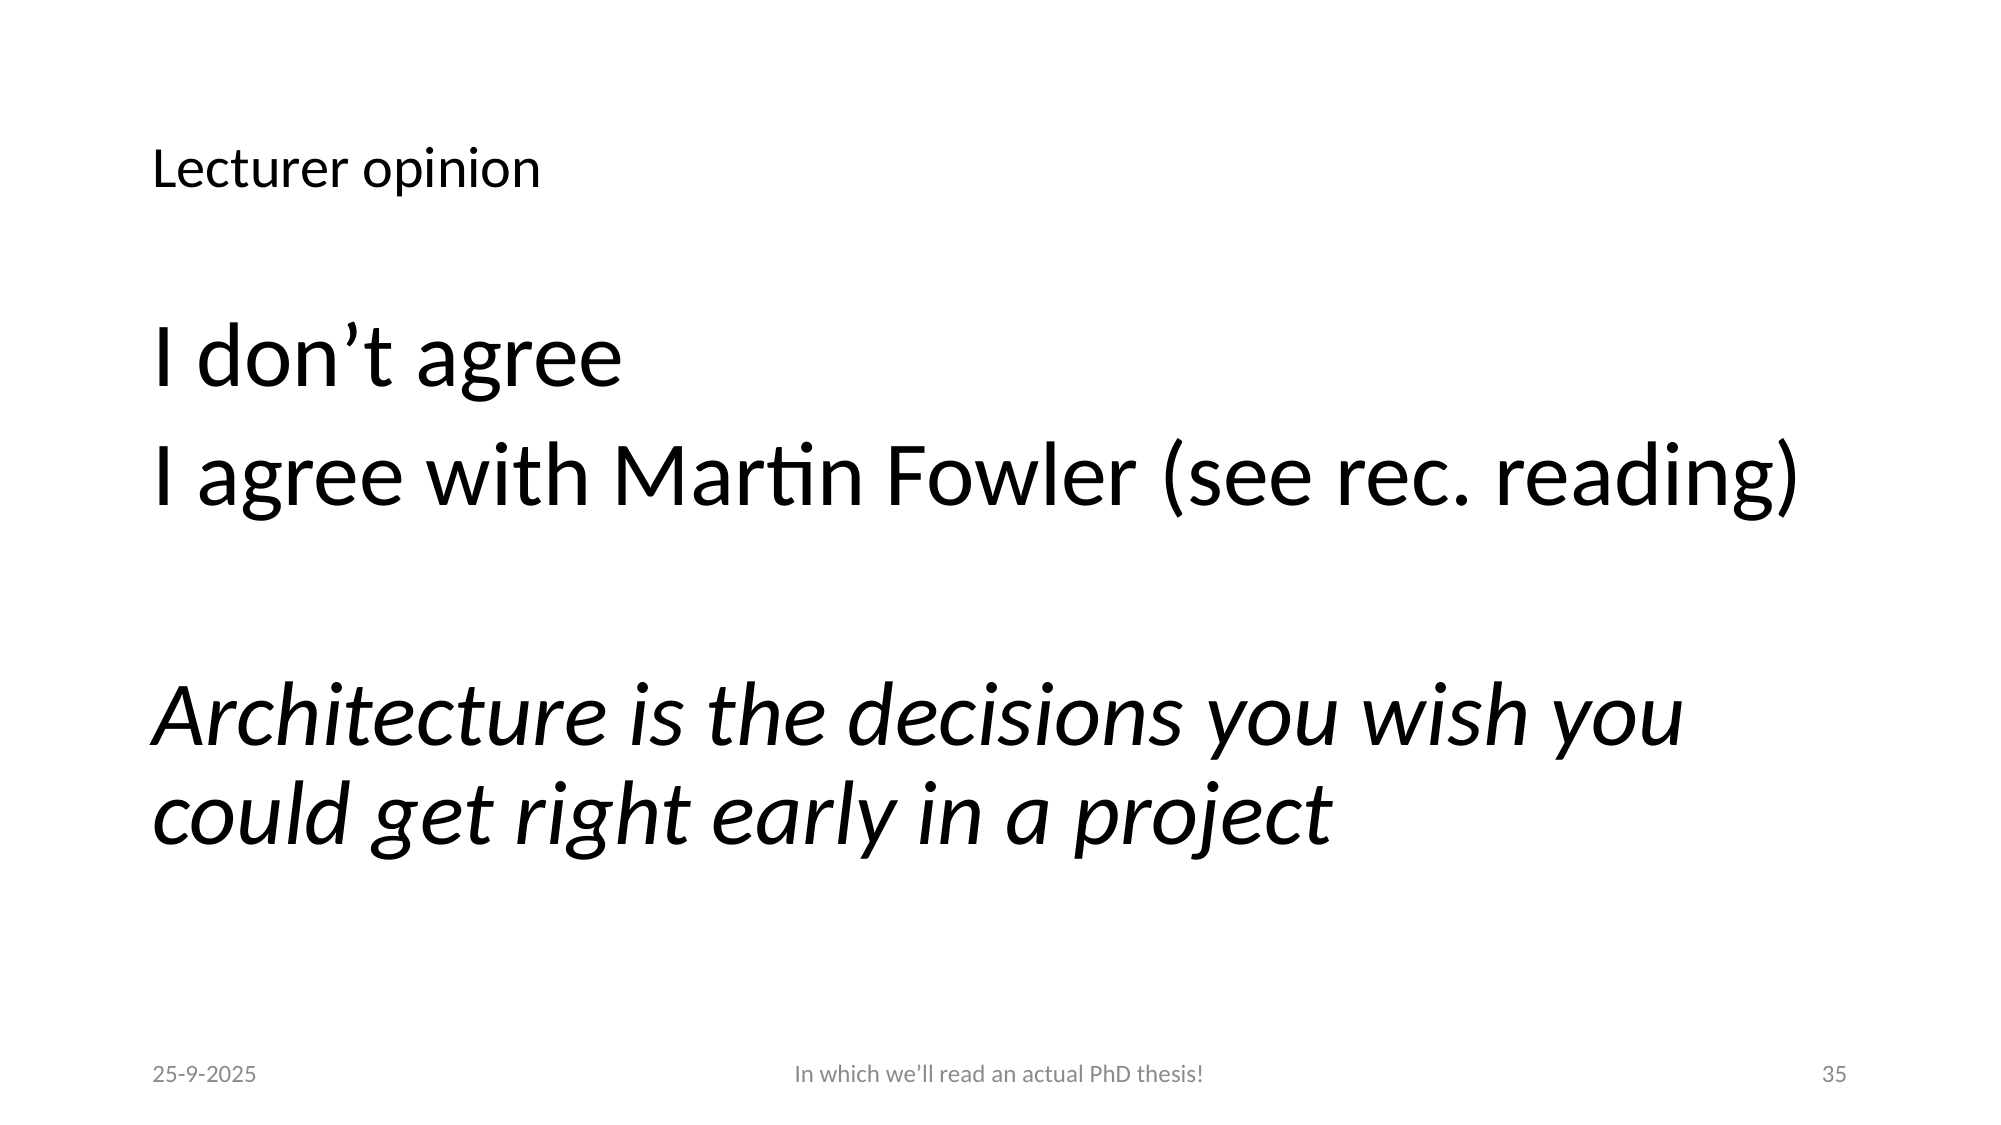

# Lecturer opinion
I don’t agree
I agree with Martin Fowler (see rec. reading)

Architecture is the decisions you wish you could get right early in a project
25-9-2025
In which we’ll read an actual PhD thesis!
35